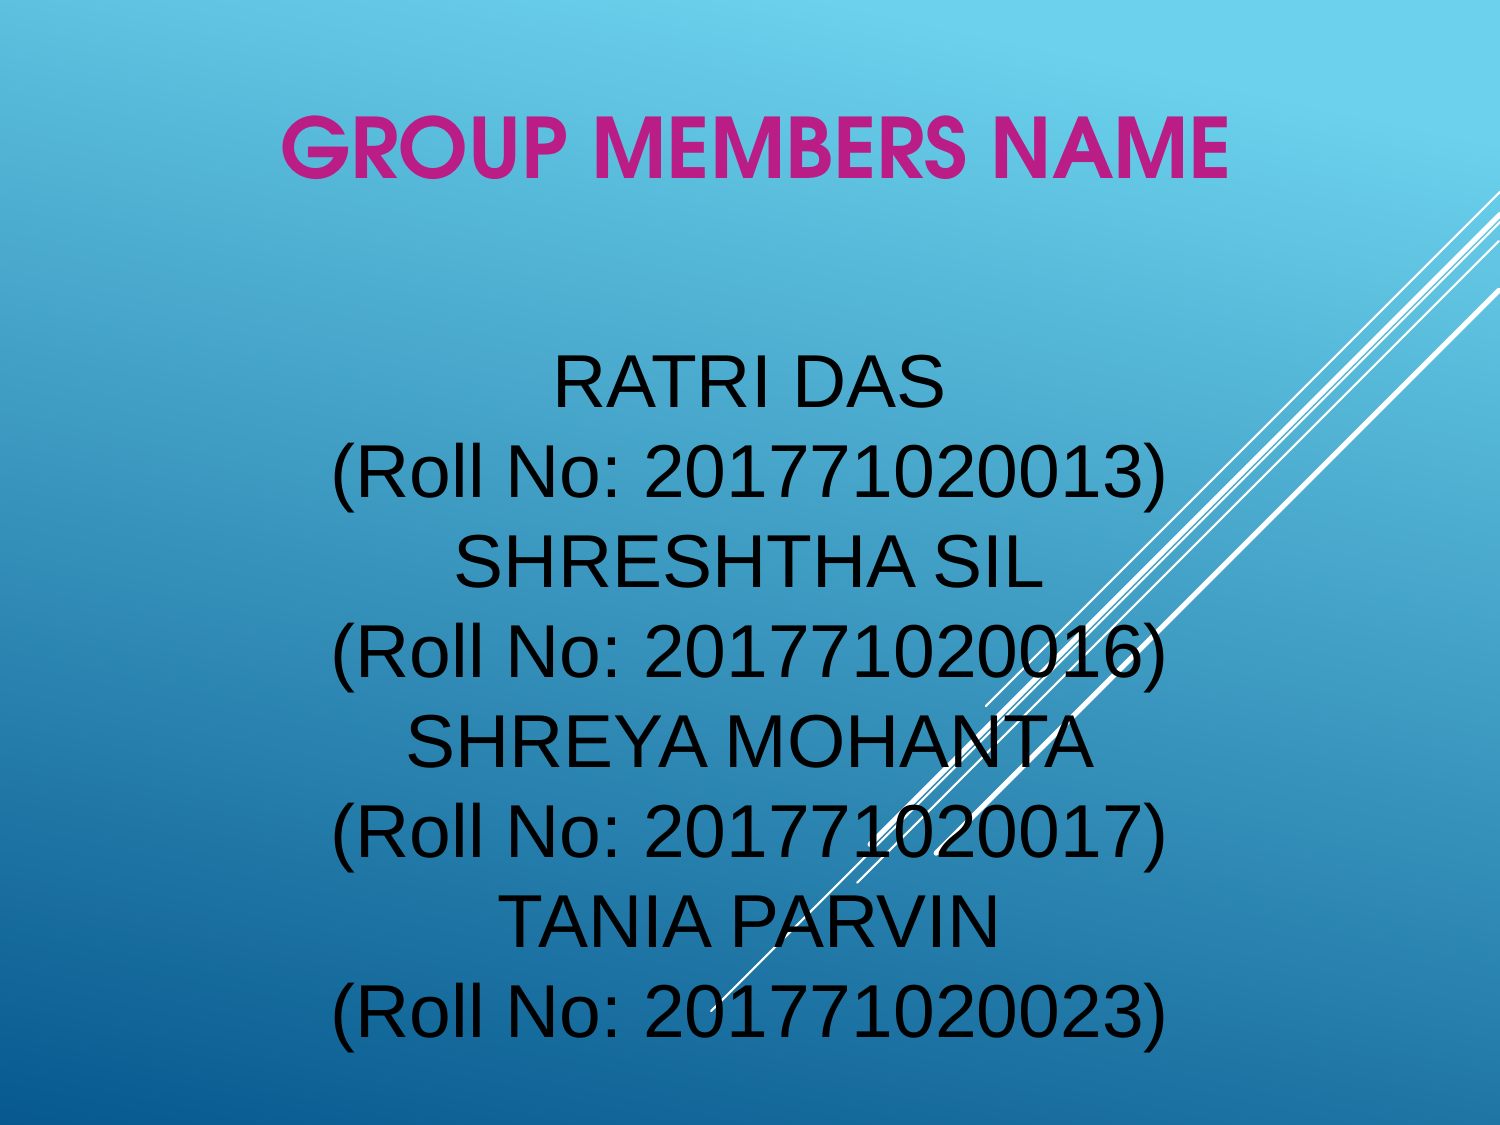

GROUP MEMBERS NAME
RATRI DAS
(Roll No: 201771020013)
SHRESHTHA SIL
(Roll No: 201771020016)
SHREYA MOHANTA
(Roll No: 201771020017)
TANIA PARVIN
(Roll No: 201771020023)